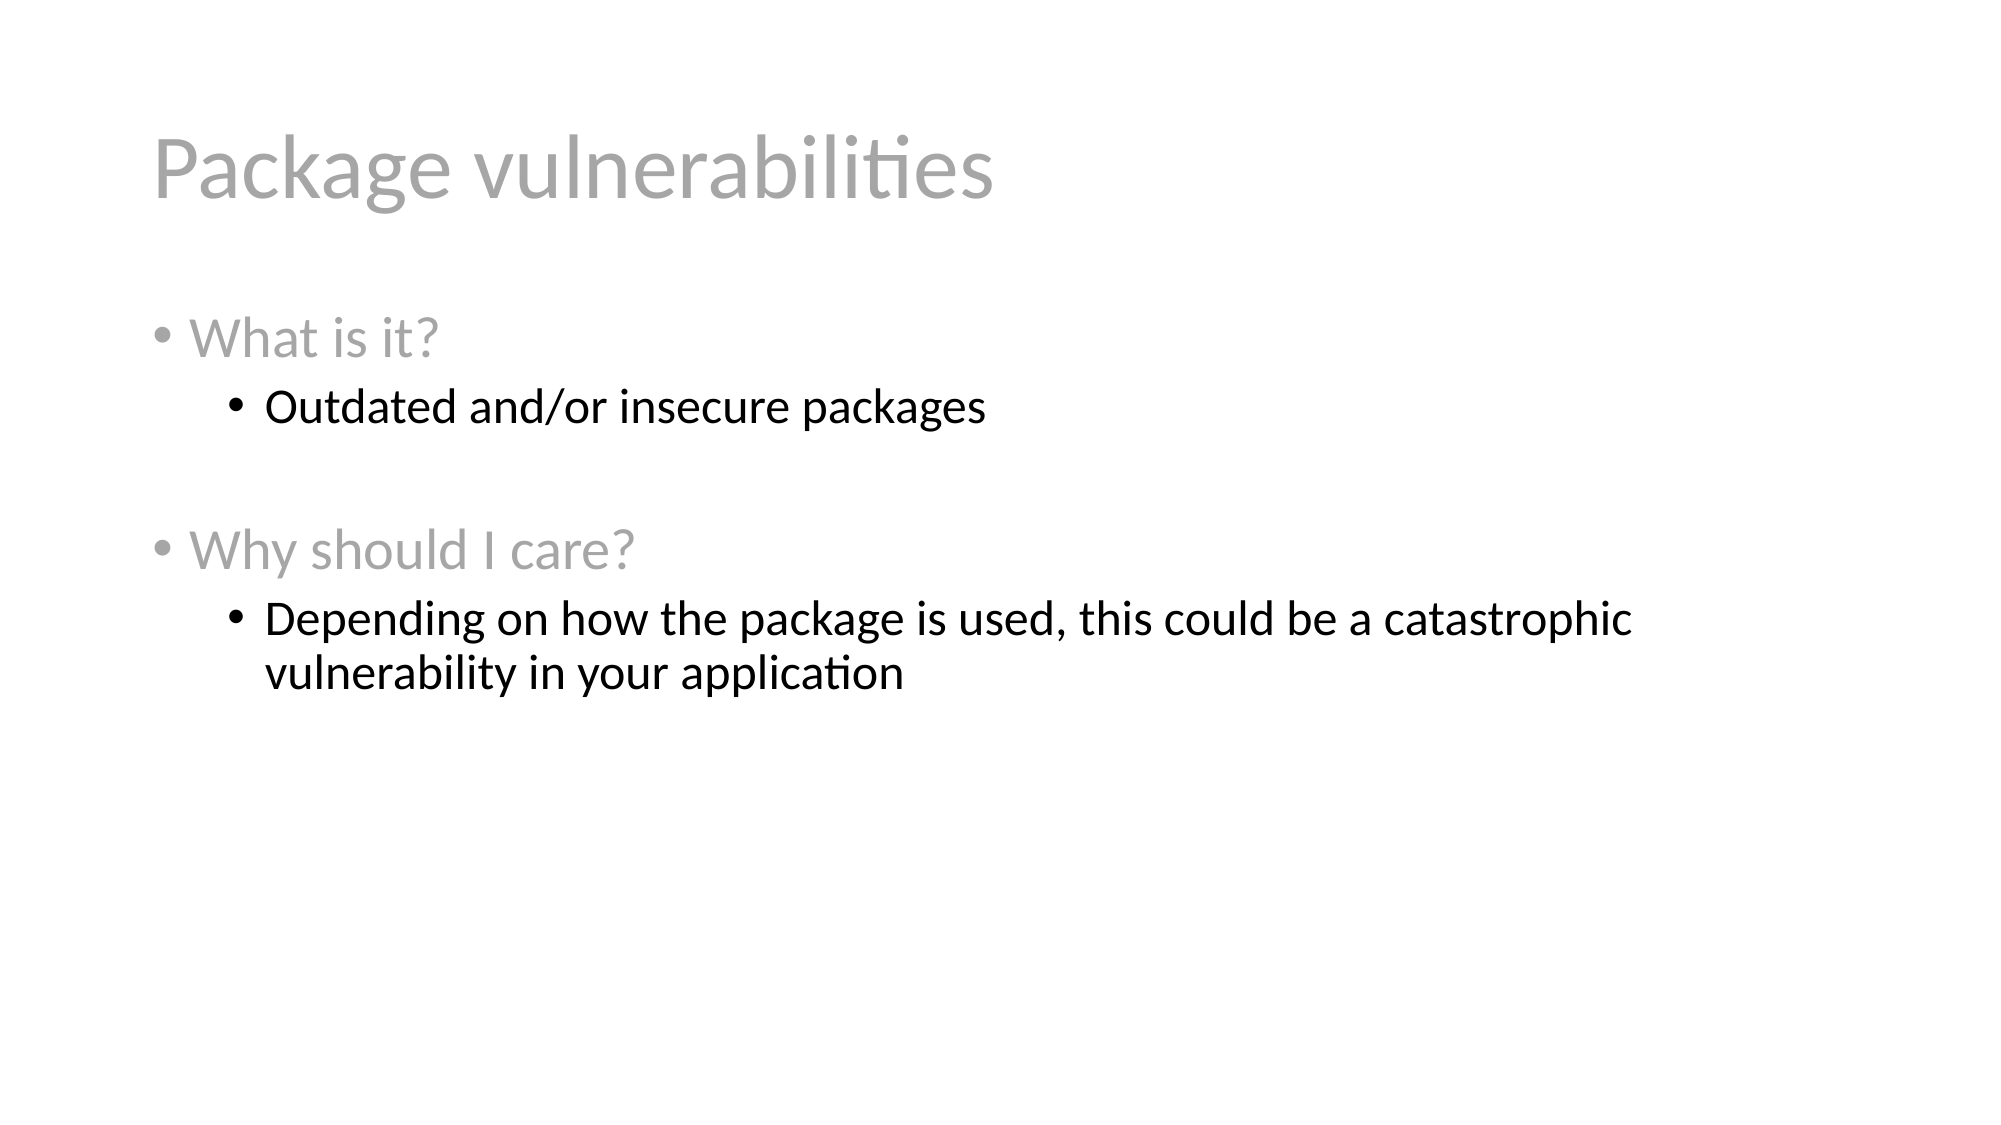

# Package vulnerabilities
What is it?
Outdated and/or insecure packages

Why should I care?
Depending on how the package is used, this could be a catastrophic vulnerability in your application